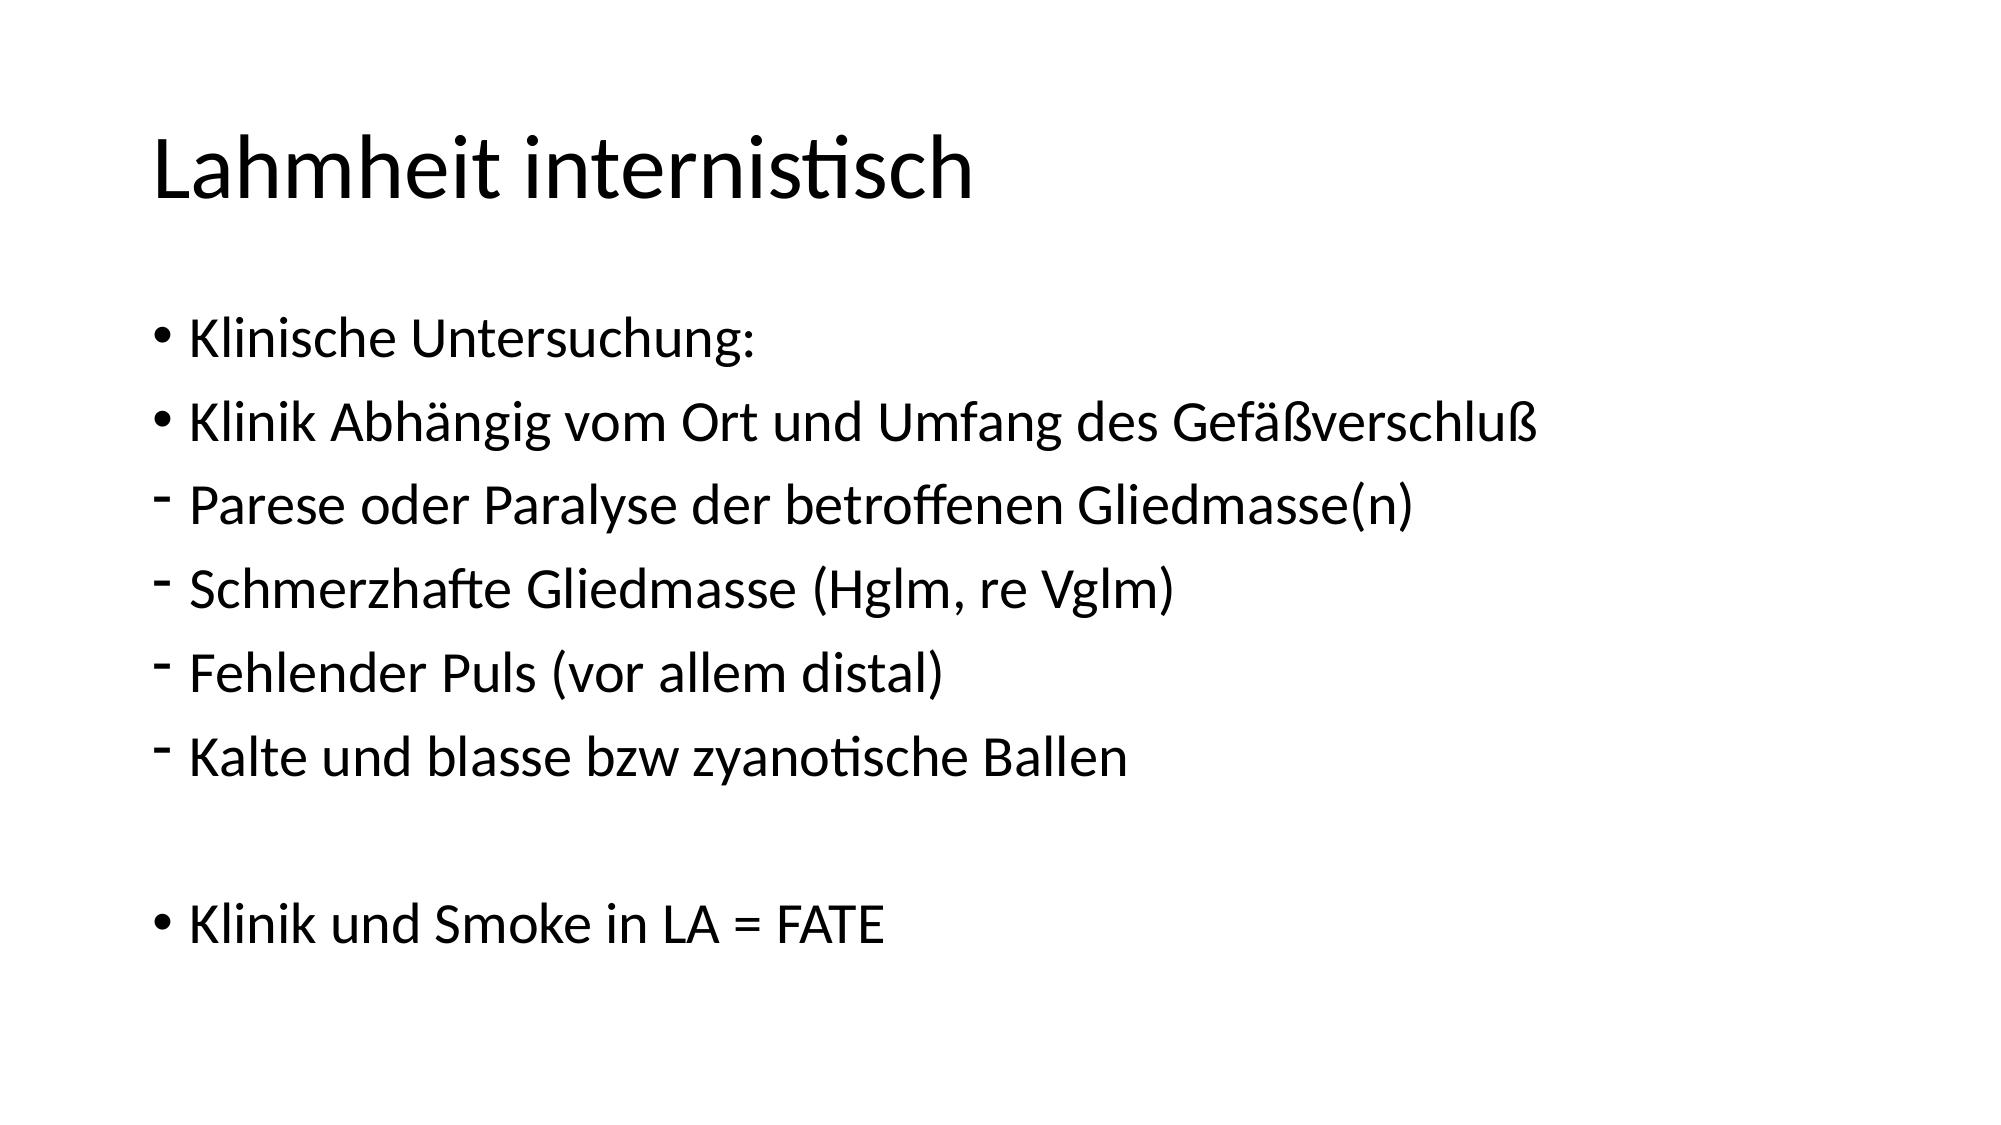

# Lahmheit internistisch
Klinische Untersuchung:
Klinik Abhängig vom Ort und Umfang des Gefäßverschluß
Parese oder Paralyse der betroffenen Gliedmasse(n)
Schmerzhafte Gliedmasse (Hglm, re Vglm)
Fehlender Puls (vor allem distal)
Kalte und blasse bzw zyanotische Ballen

Klinik und Smoke in LA = FATE